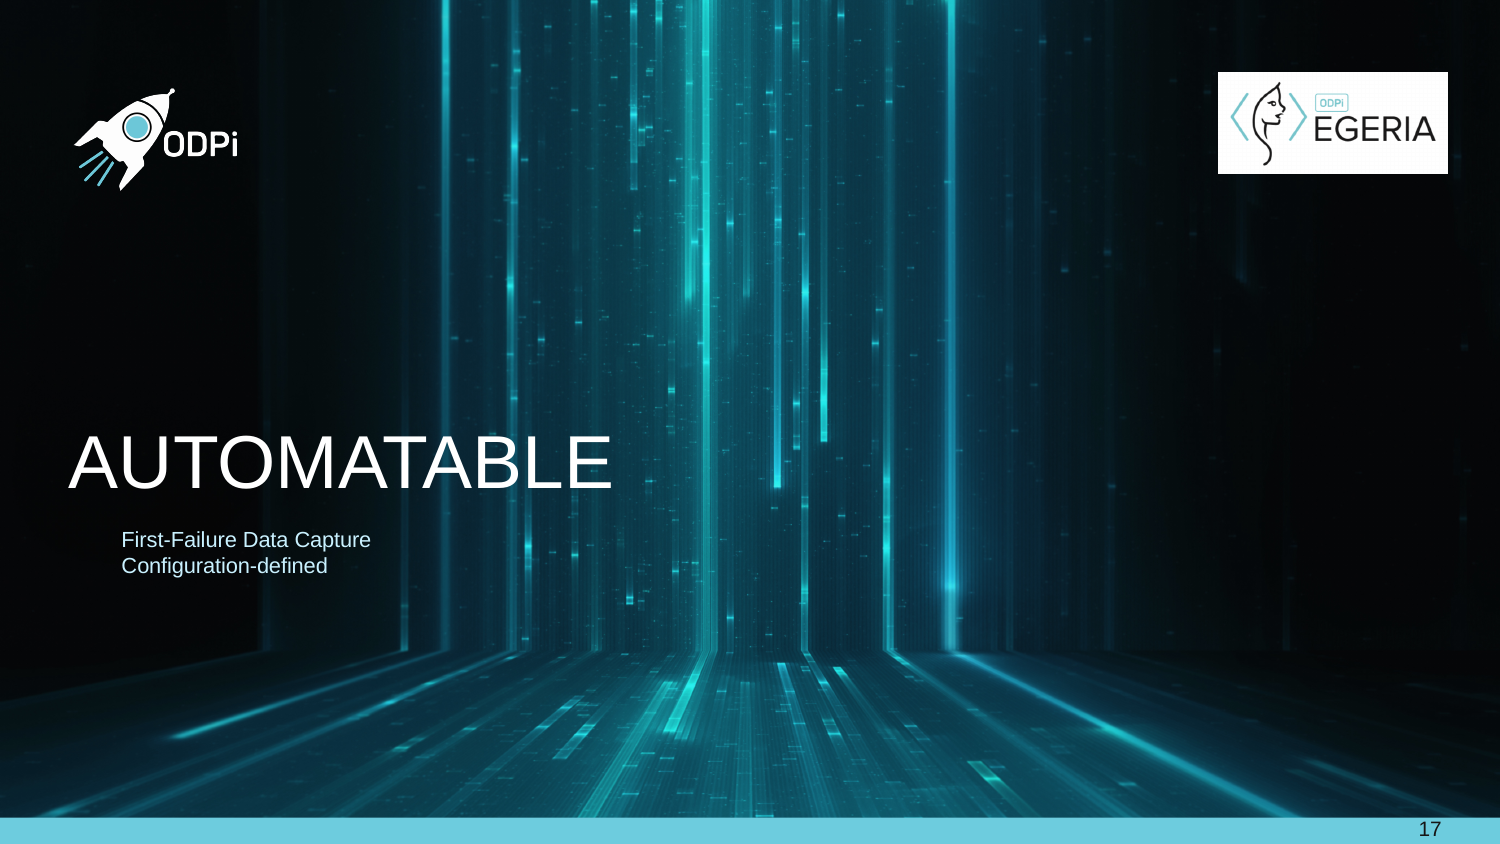

# Automatable
First-Failure Data Capture
Configuration-defined
17